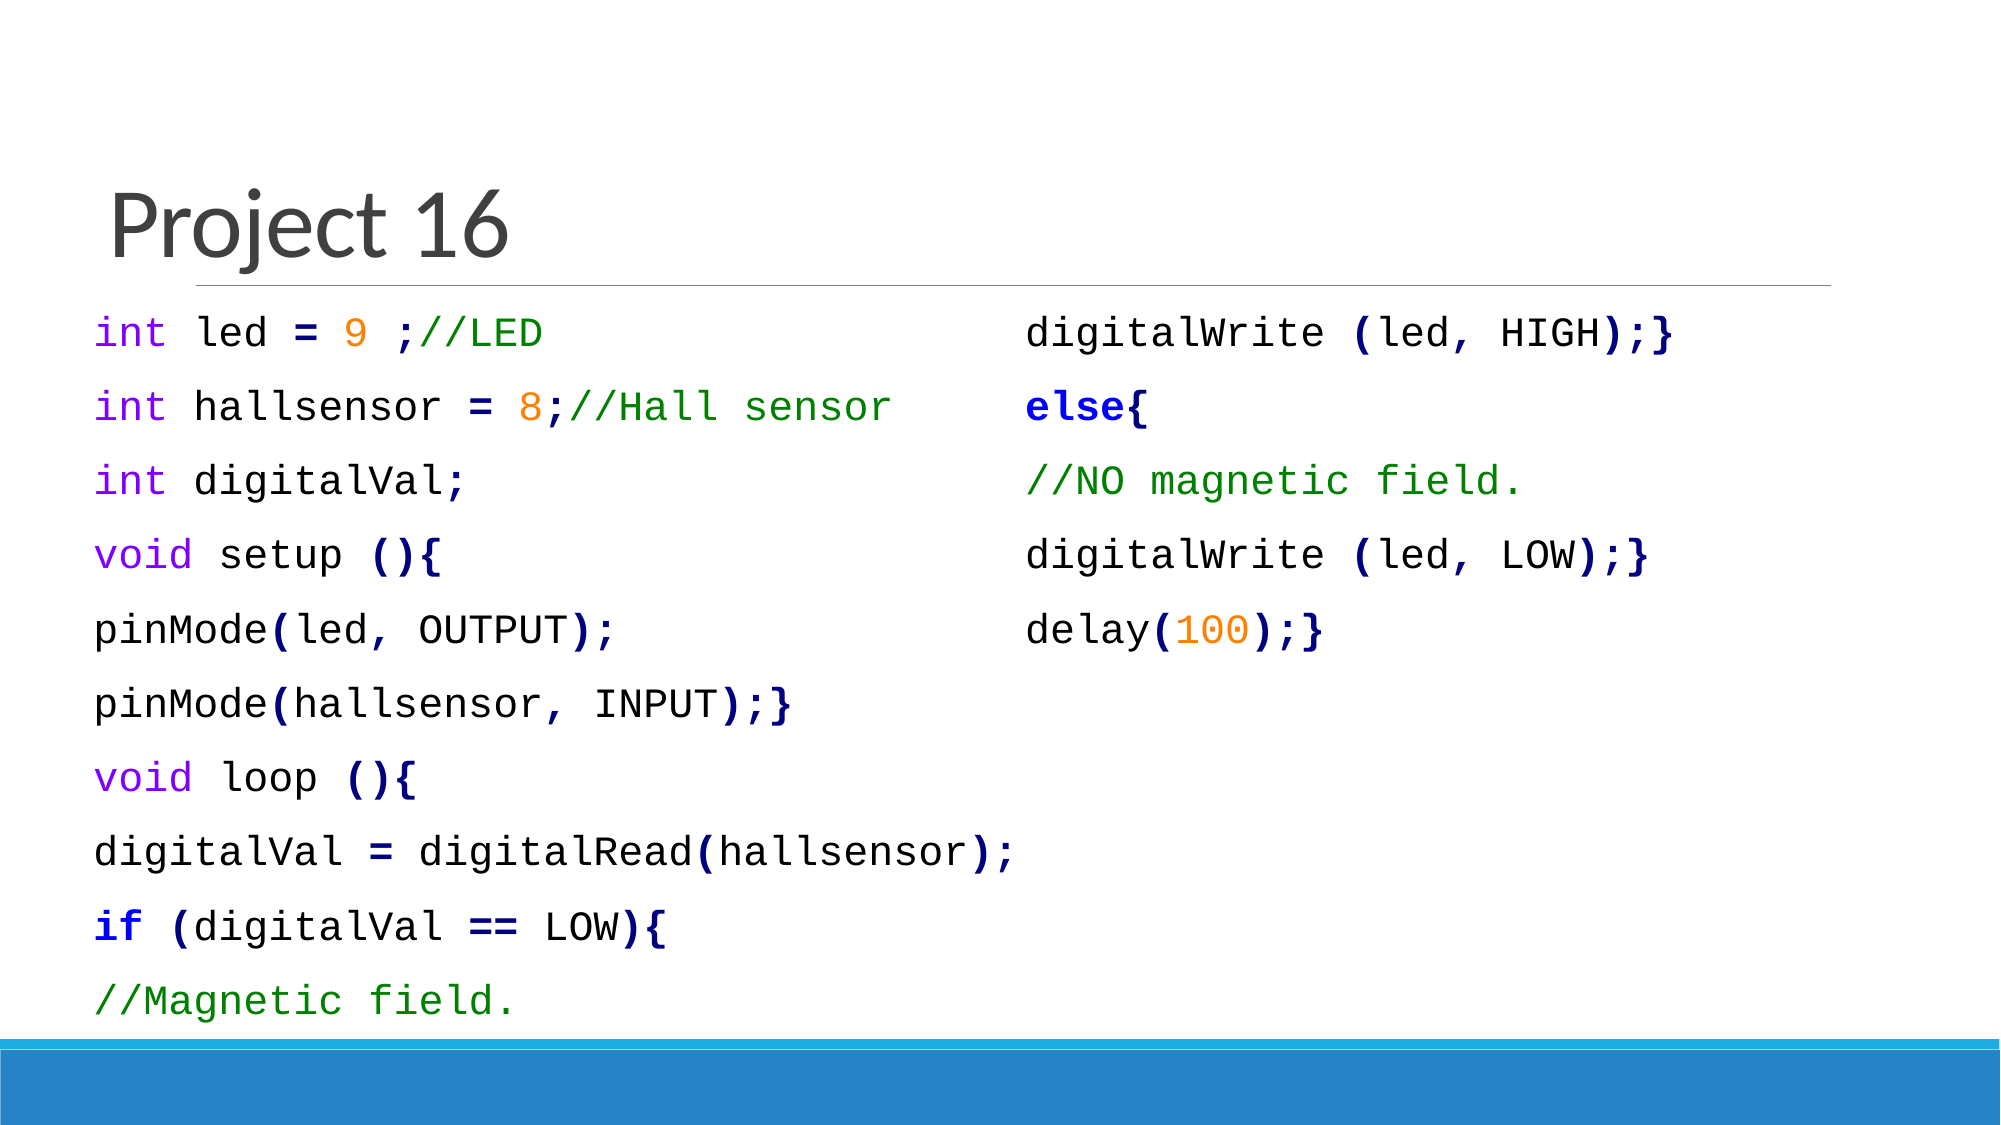

# Project 16
int led = 9 ;//LED
int hallsensor = 8;//Hall sensor
int digitalVal;
void setup (){
pinMode(led, OUTPUT);
pinMode(hallsensor, INPUT);}
void loop (){
digitalVal = digitalRead(hallsensor);
if (digitalVal == LOW){
//Magnetic field.
digitalWrite (led, HIGH);}
else{
//NO magnetic field.
digitalWrite (led, LOW);}
delay(100);}